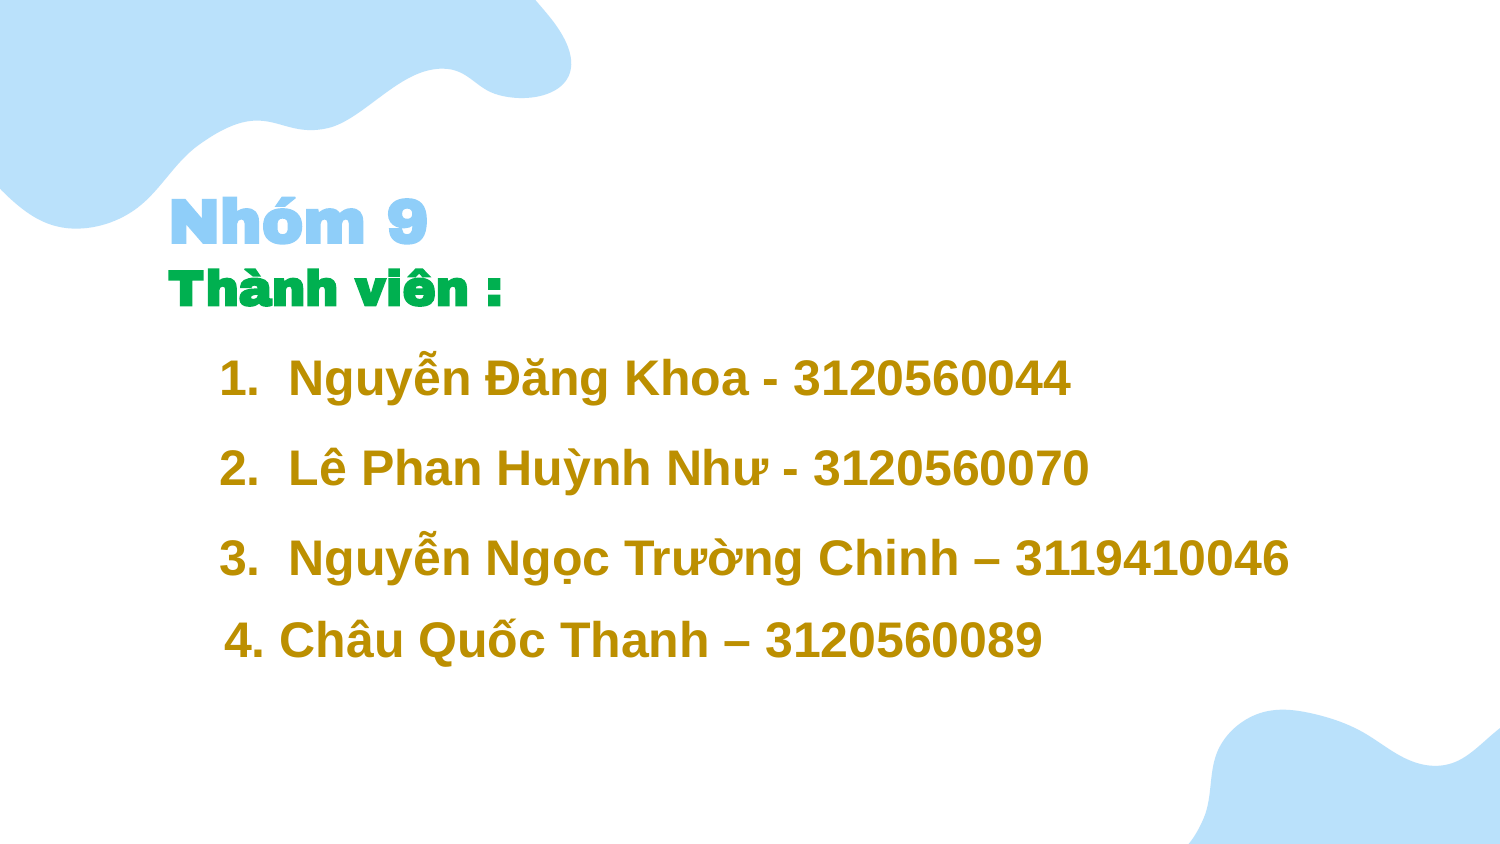

Nhóm 9
Thành viên :
  1.  Nguyễn Đăng Khoa - 3120560044
  2.  Lê Phan Huỳnh Như - 3120560070
  3.  Nguyễn Ngọc Trường Chinh – 3119410046

    4. Châu Quốc Thanh – 3120560089